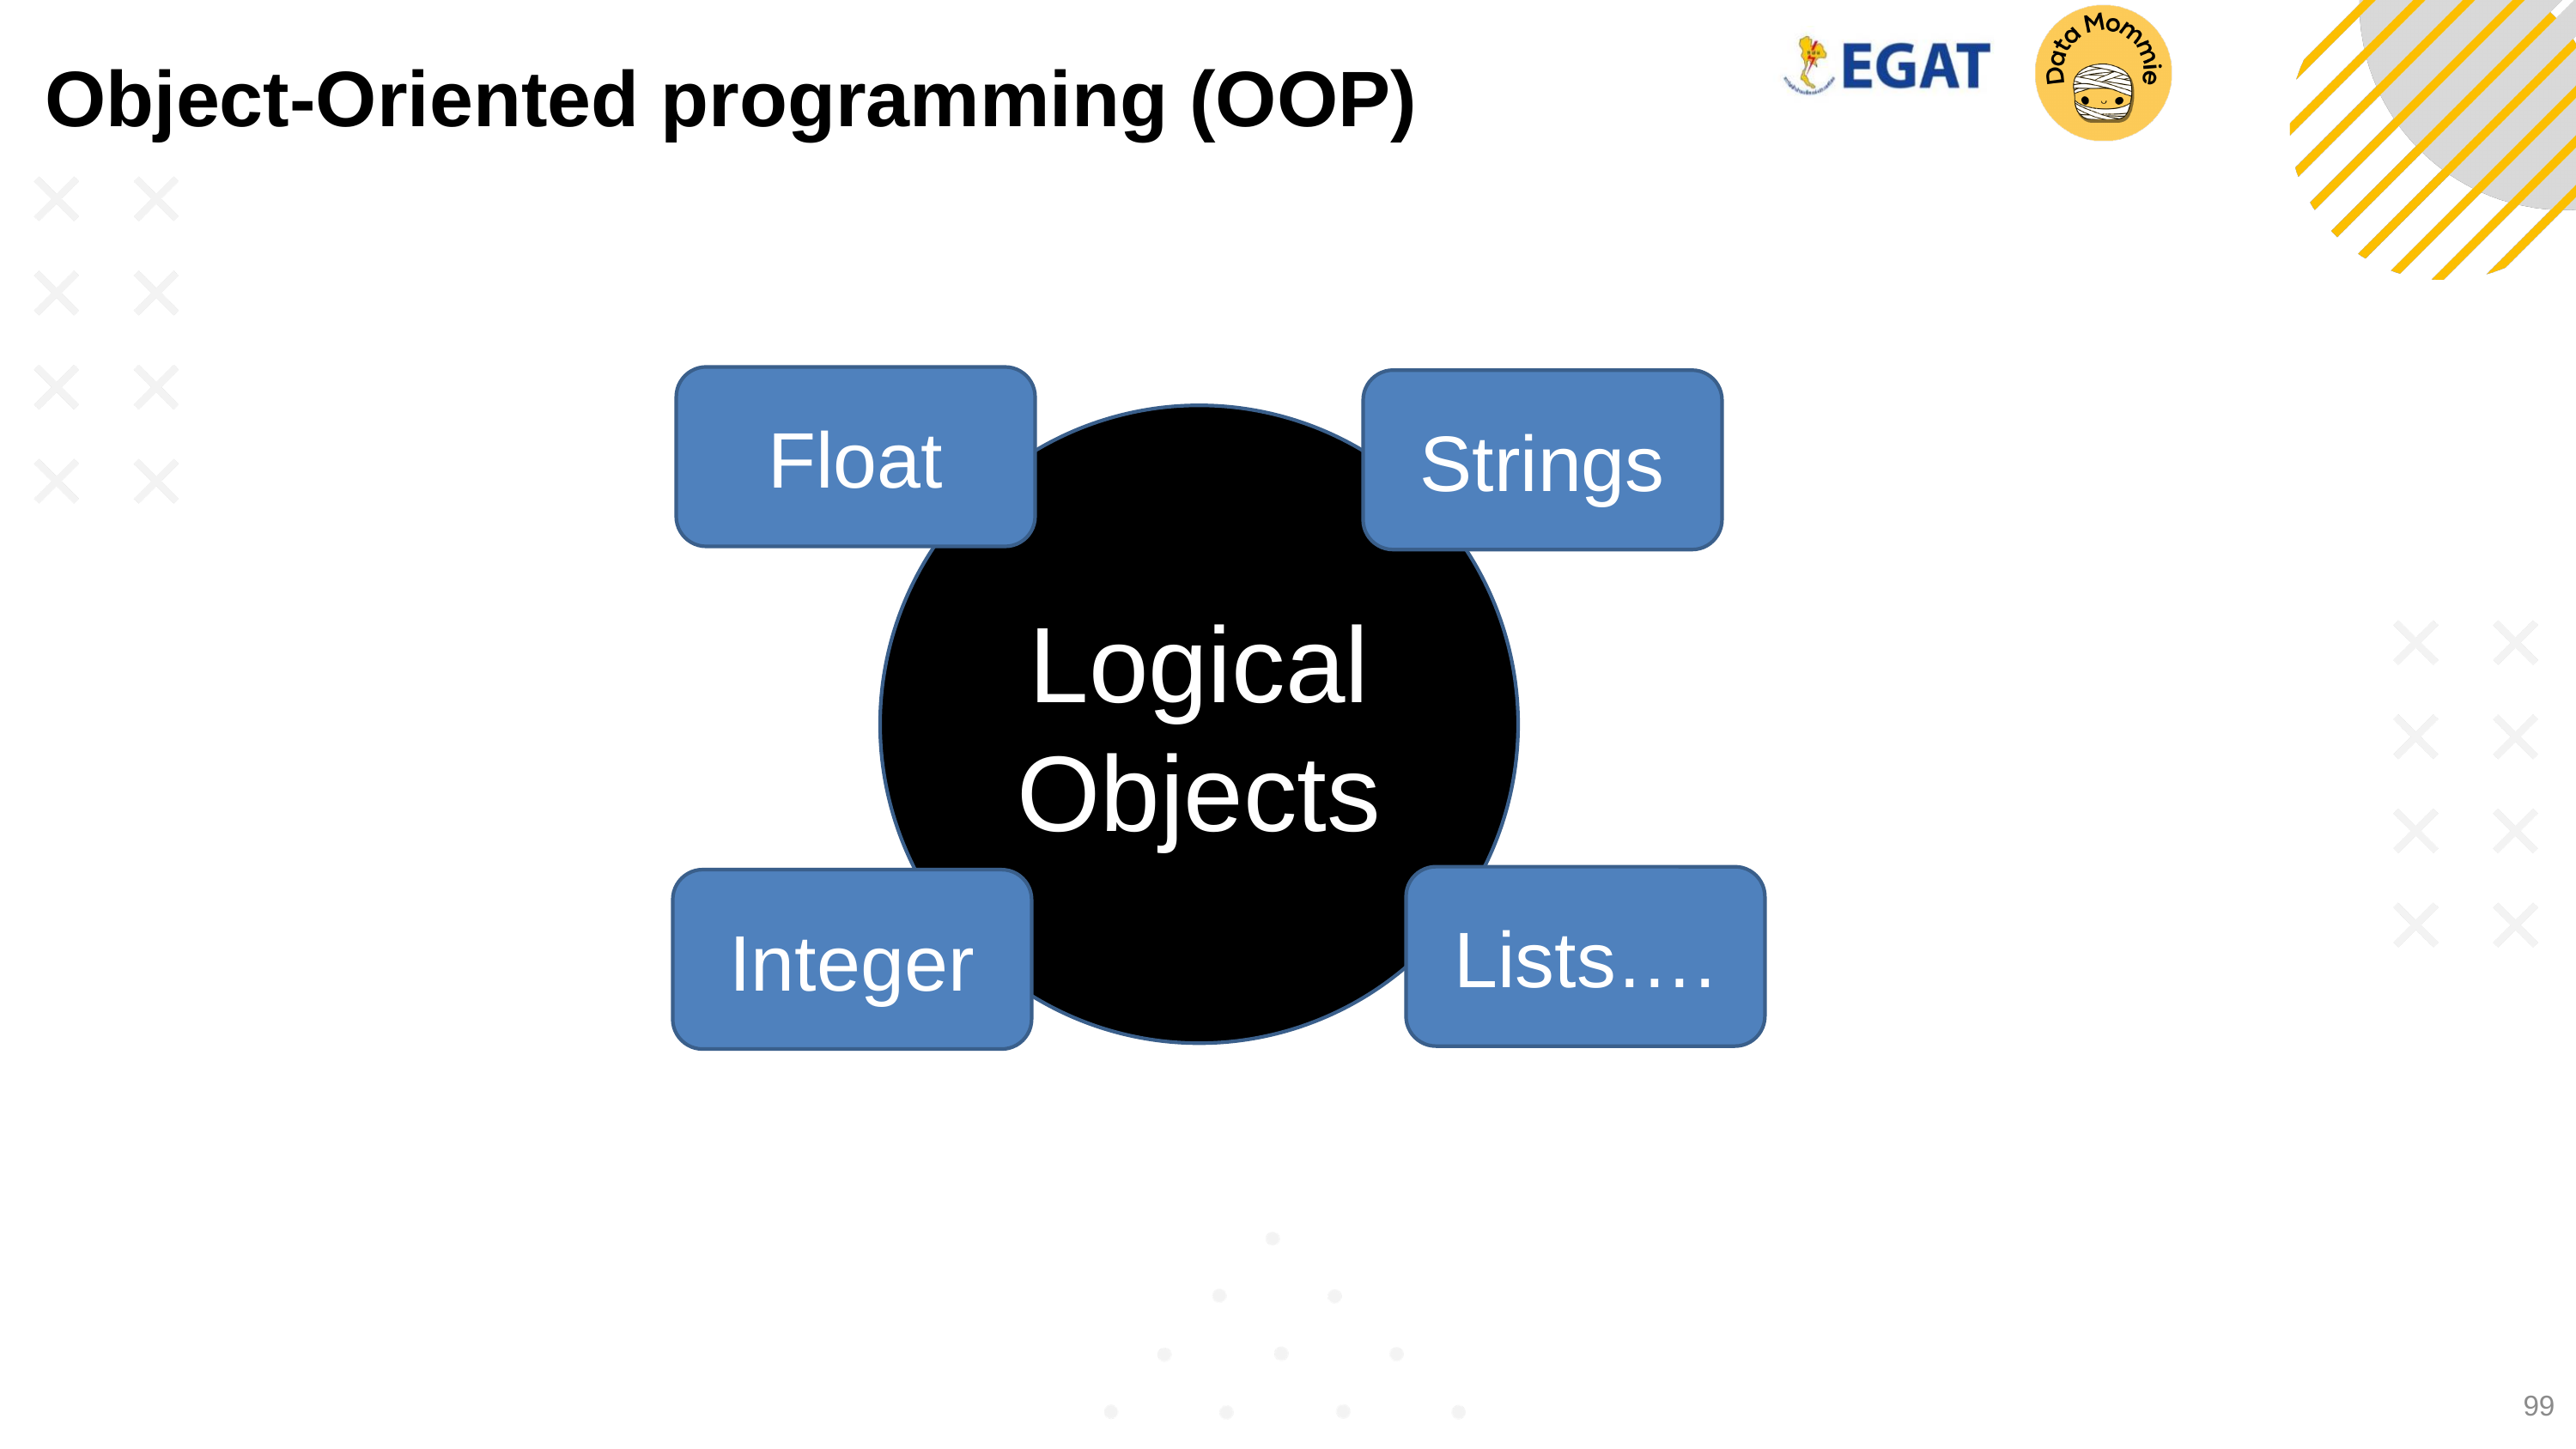

# Object-Oriented programming (OOP)
Float
Strings
Logical Objects
Lists….
Integer
99